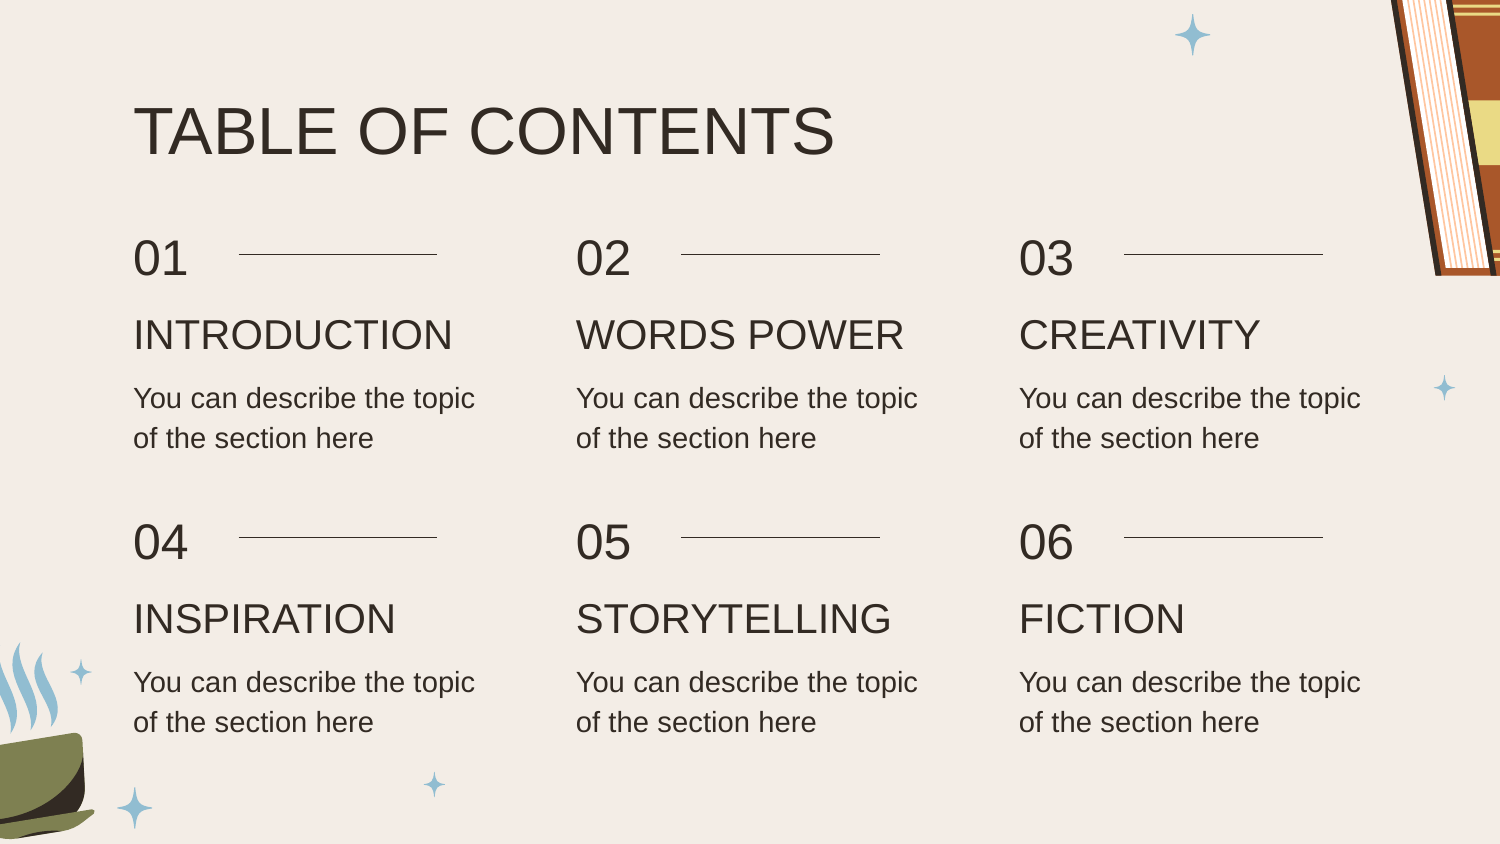

# TABLE OF CONTENTS
01
02
03
INTRODUCTION
WORDS POWER
CREATIVITY
You can describe the topic of the section here
You can describe the topic of the section here
You can describe the topic of the section here
04
05
06
INSPIRATION
STORYTELLING
FICTION
You can describe the topic of the section here
You can describe the topic of the section here
You can describe the topic of the section here